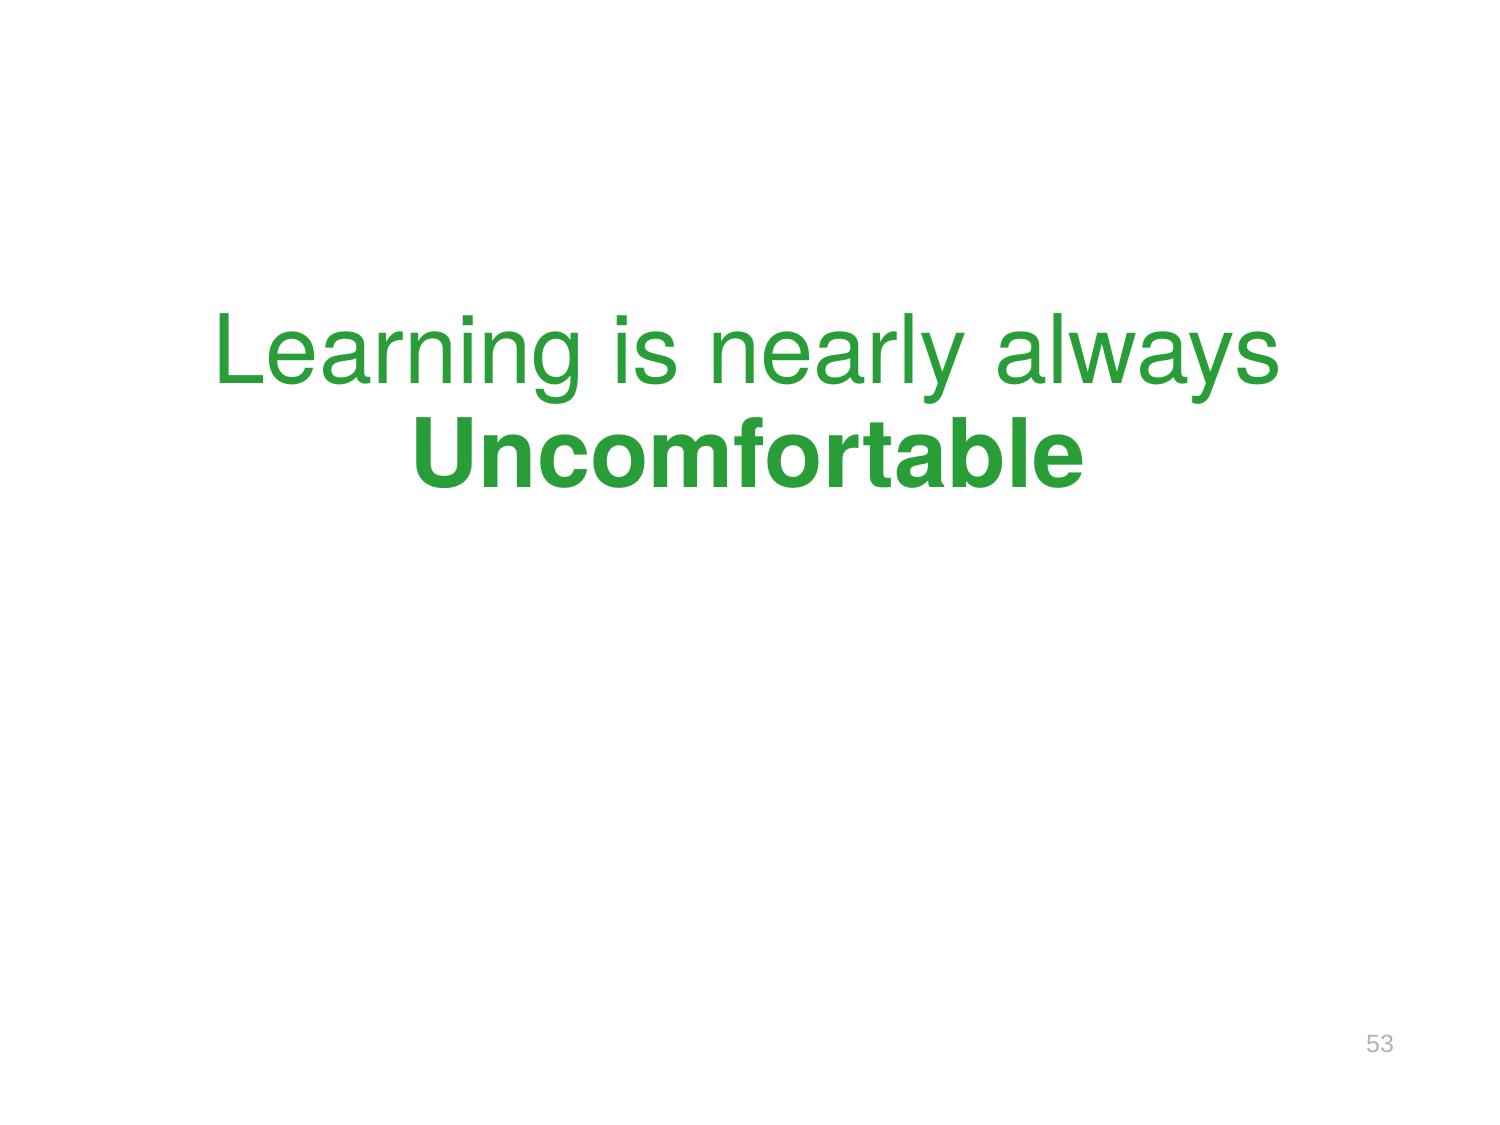

# Learning is nearly always Uncomfortable
53